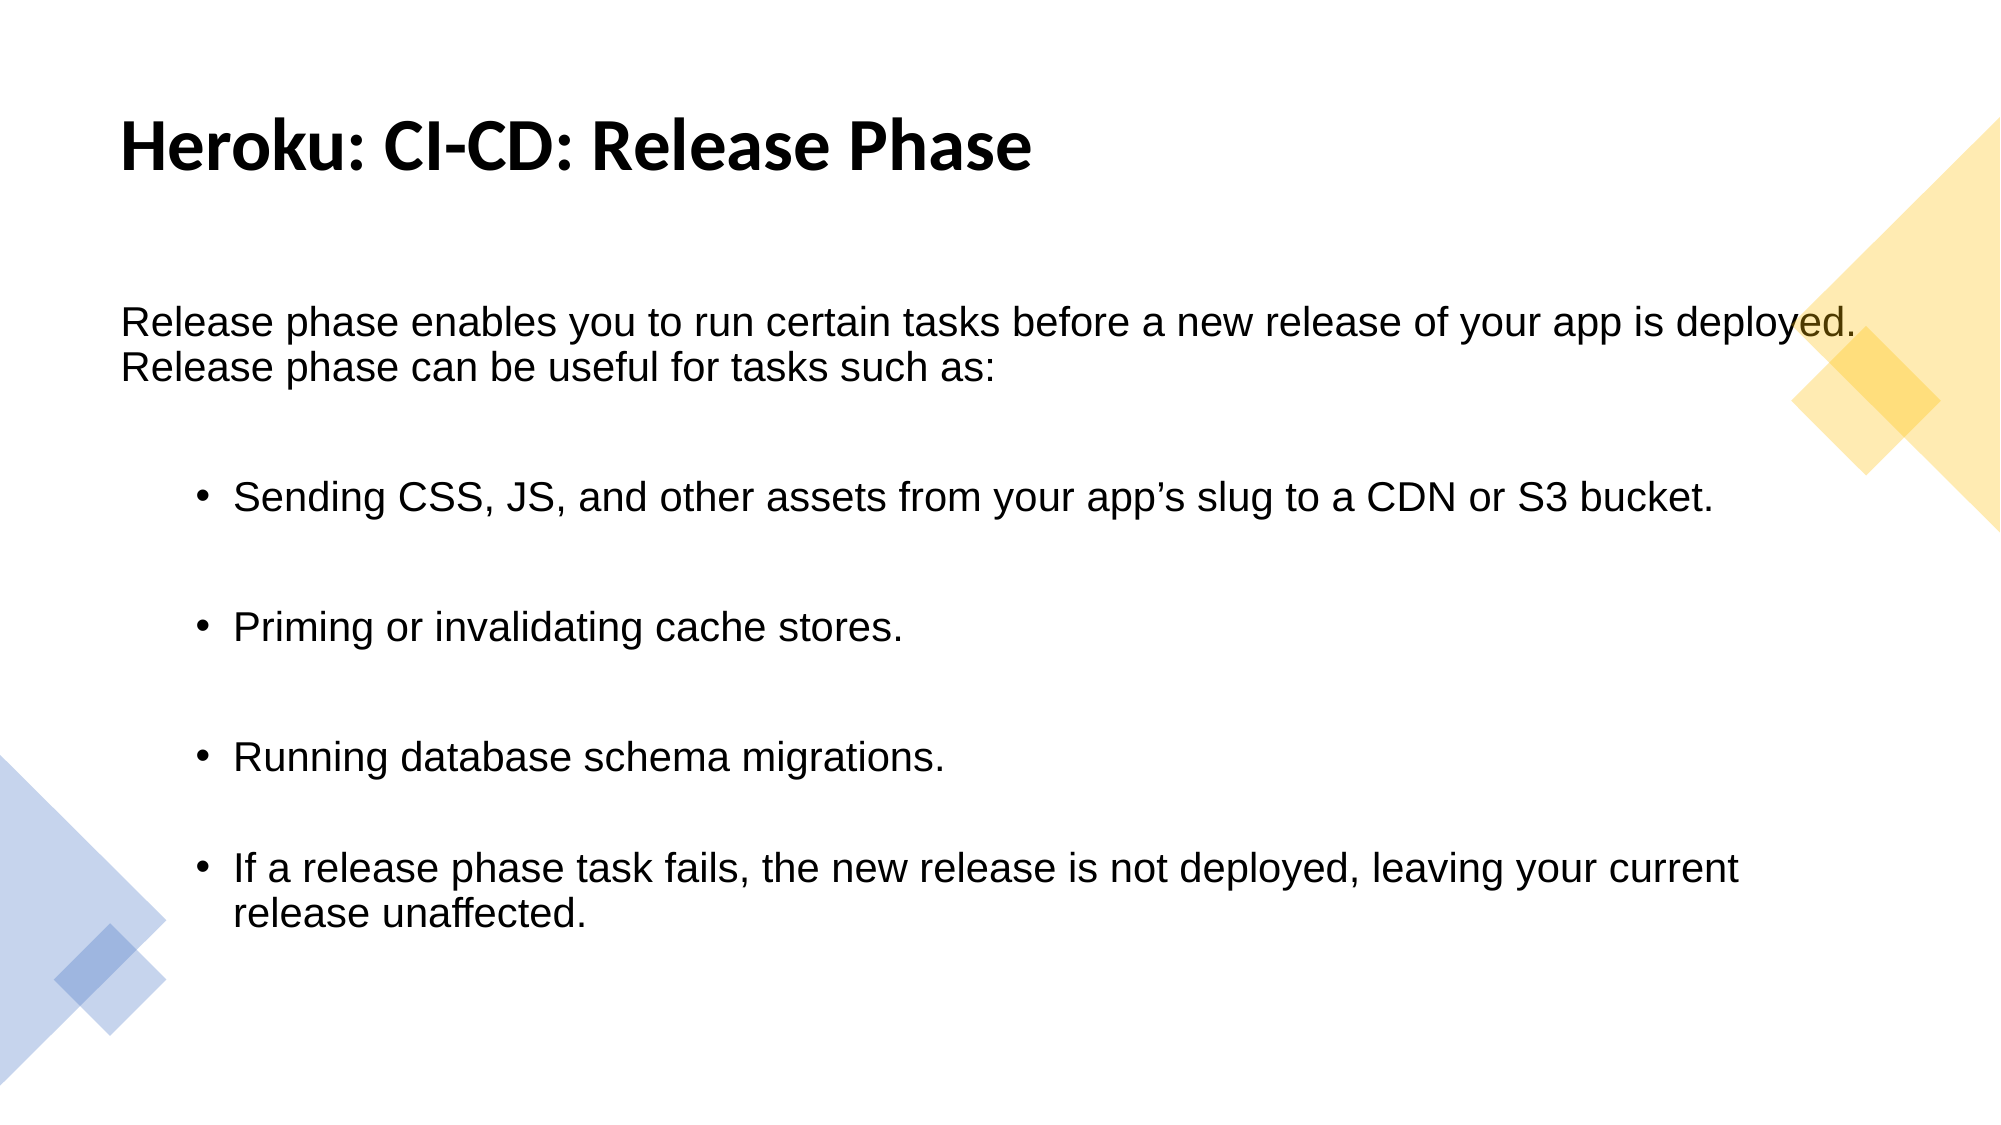

# Heroku: CI-CD: Release Phase

Release phase enables you to run certain tasks before a new release of your app is deployed. Release phase can be useful for tasks such as:

Sending CSS, JS, and other assets from your app’s slug to a CDN or S3 bucket.

Priming or invalidating cache stores.

Running database schema migrations.

If a release phase task fails, the new release is not deployed, leaving your current release unaffected.